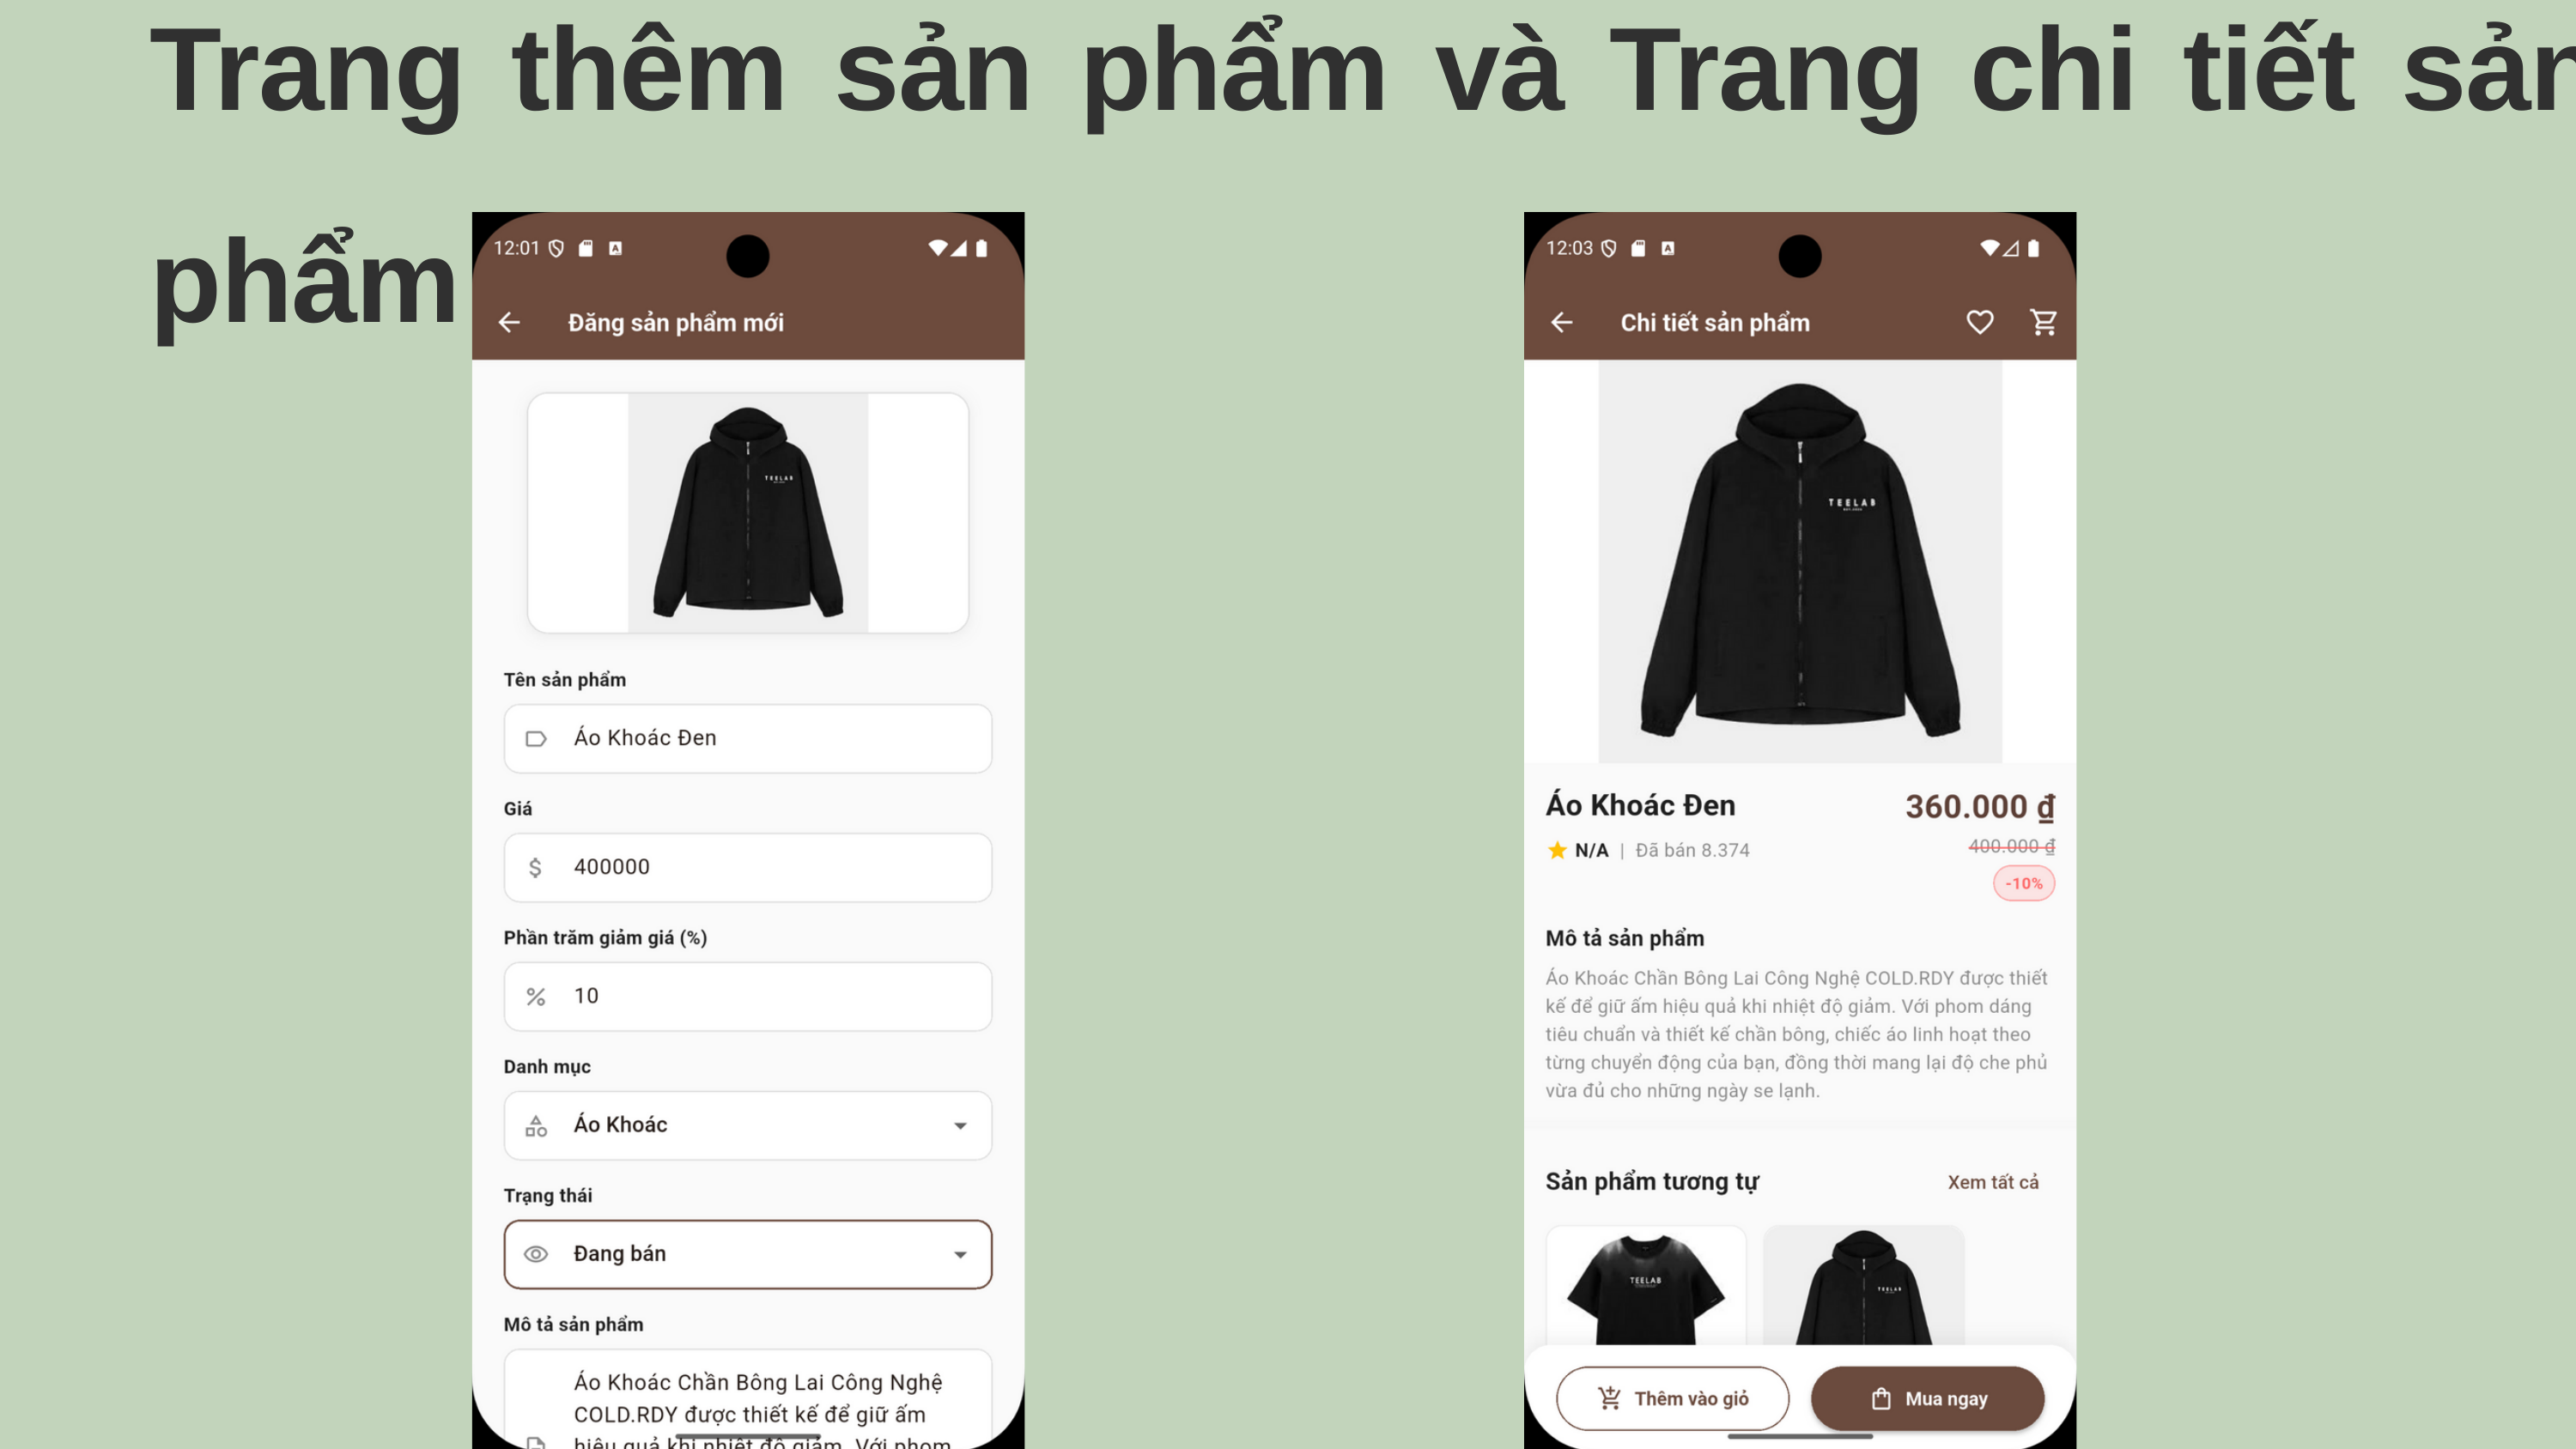

Trang thêm sản phẩm và Trang chi tiết sản phẩm